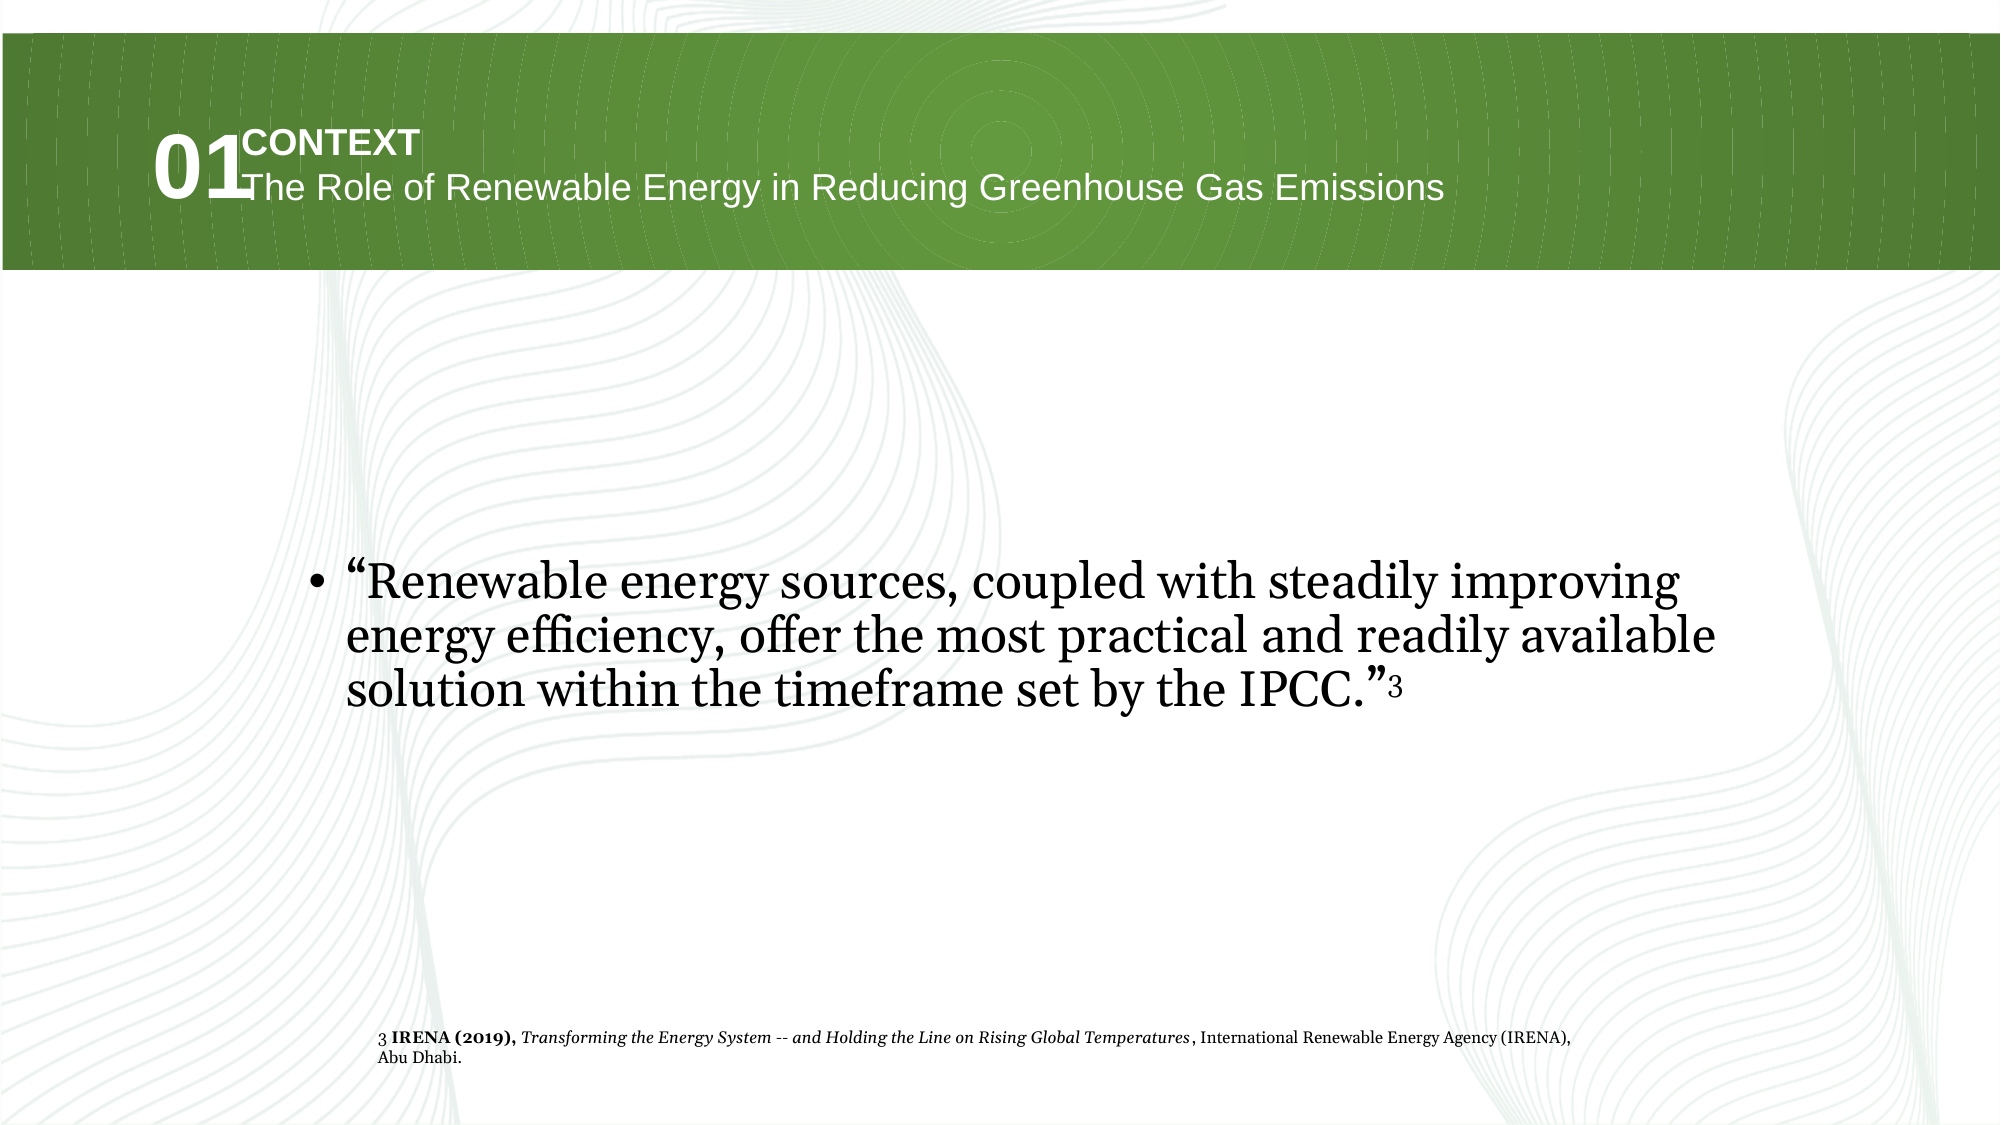

# 01
CONTEXT
The Role of Renewable Energy in Reducing Greenhouse Gas Emissions

“Renewable energy sources, coupled with steadily improving energy efficiency, offer the most practical and readily available solution within the timeframe set by the IPCC.”3
3 IRENA (2019), Transforming the Energy System -- and Holding the Line on Rising Global Temperatures, International Renewable Energy Agency (IRENA), Abu Dhabi.